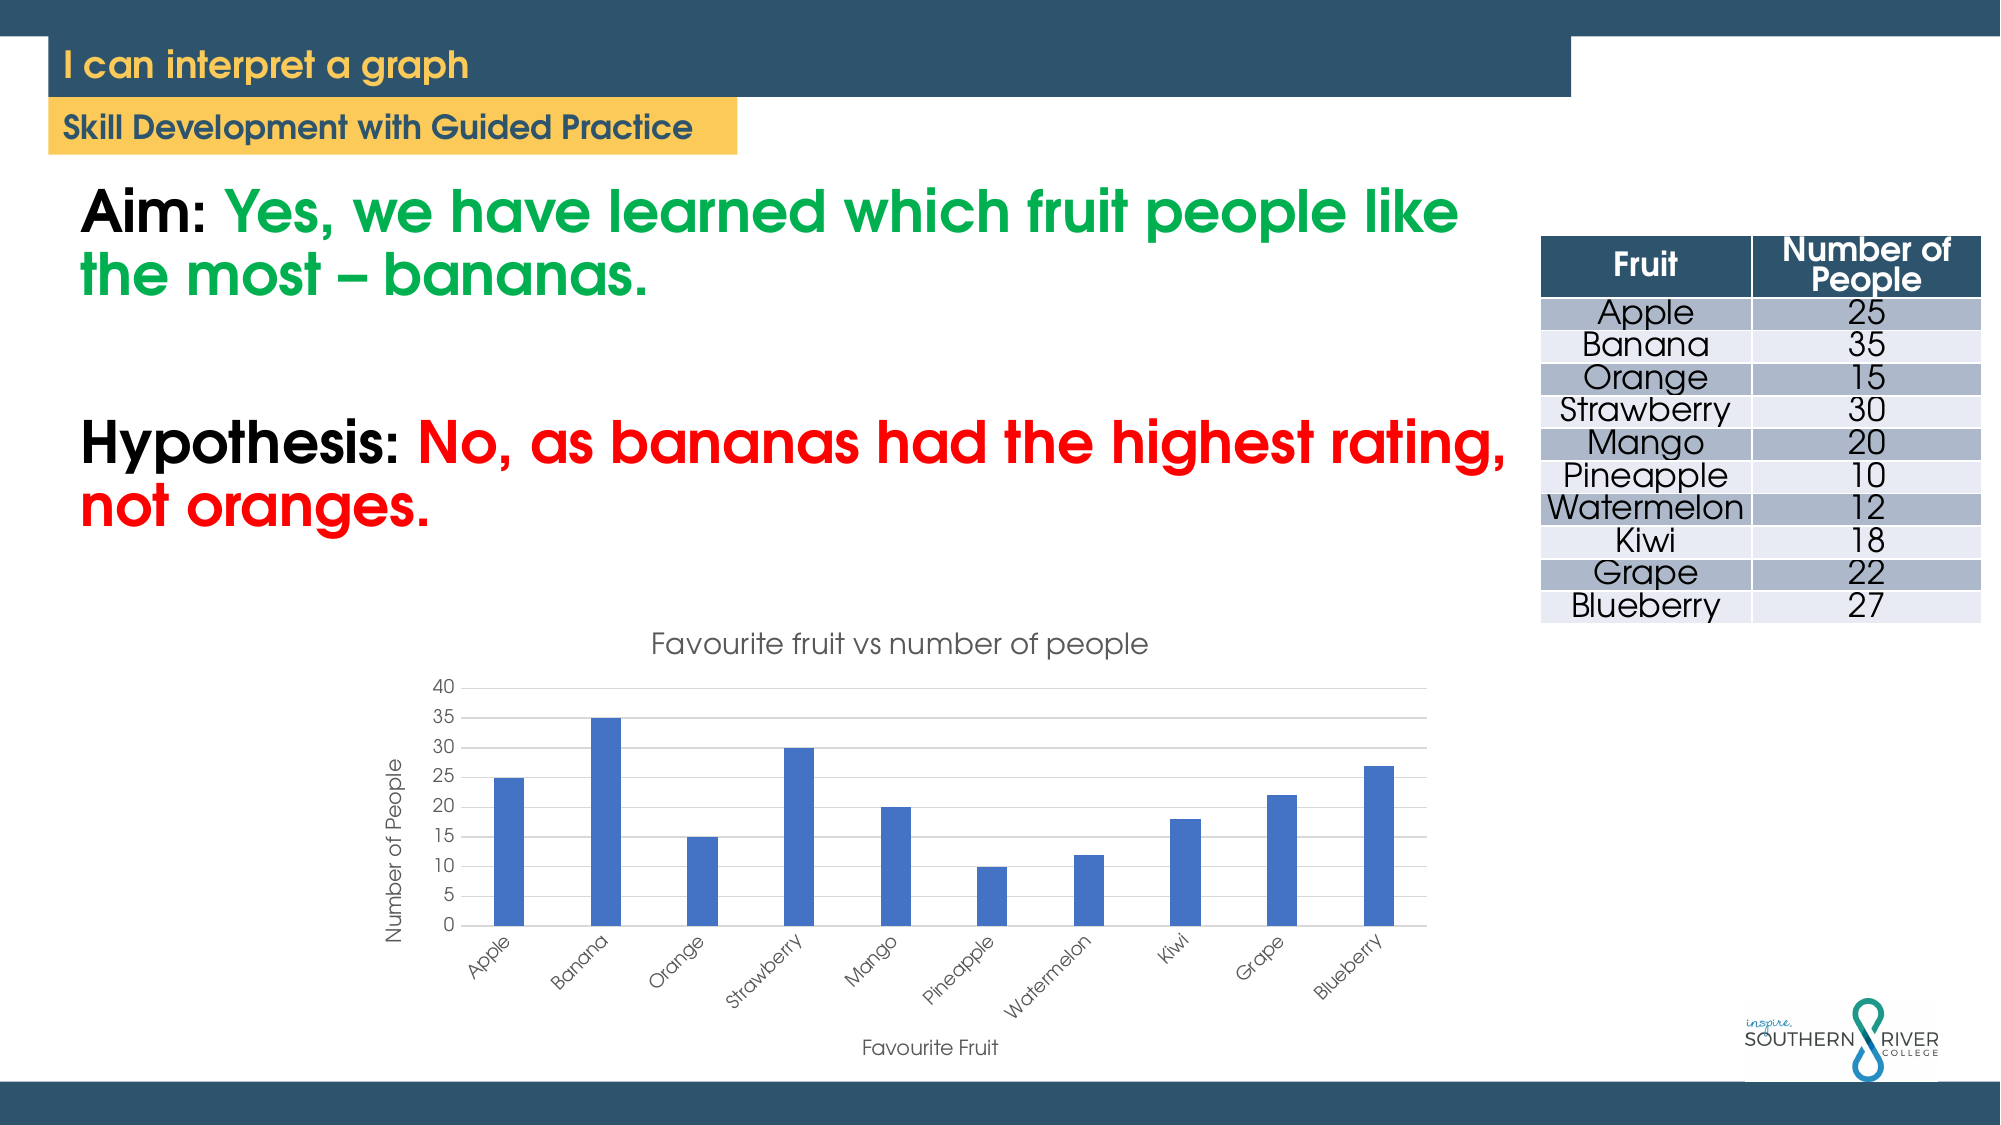

I can interpret a graph
Aim: Yes, we have learned which fruit people like the most – bananas.

Hypothesis: No, as bananas had the highest rating, not oranges.
| Fruit | Number of People |
| --- | --- |
| Apple | 25 |
| Banana | 35 |
| Orange | 15 |
| Strawberry | 30 |
| Mango | 20 |
| Pineapple | 10 |
| Watermelon | 12 |
| Kiwi | 18 |
| Grape | 22 |
| Blueberry | 27 |

### Chart: Favourite fruit vs number of people

| Category | Number of People |
|---|---|
| Apple | 25.0 |
| Banana | 35.0 |
| Orange | 15.0 |
| Strawberry | 30.0 |
| Mango | 20.0 |
| Pineapple | 10.0 |
| Watermelon | 12.0 |
| Kiwi | 18.0 |
| Grape | 22.0 |
| Blueberry | 27.0 |